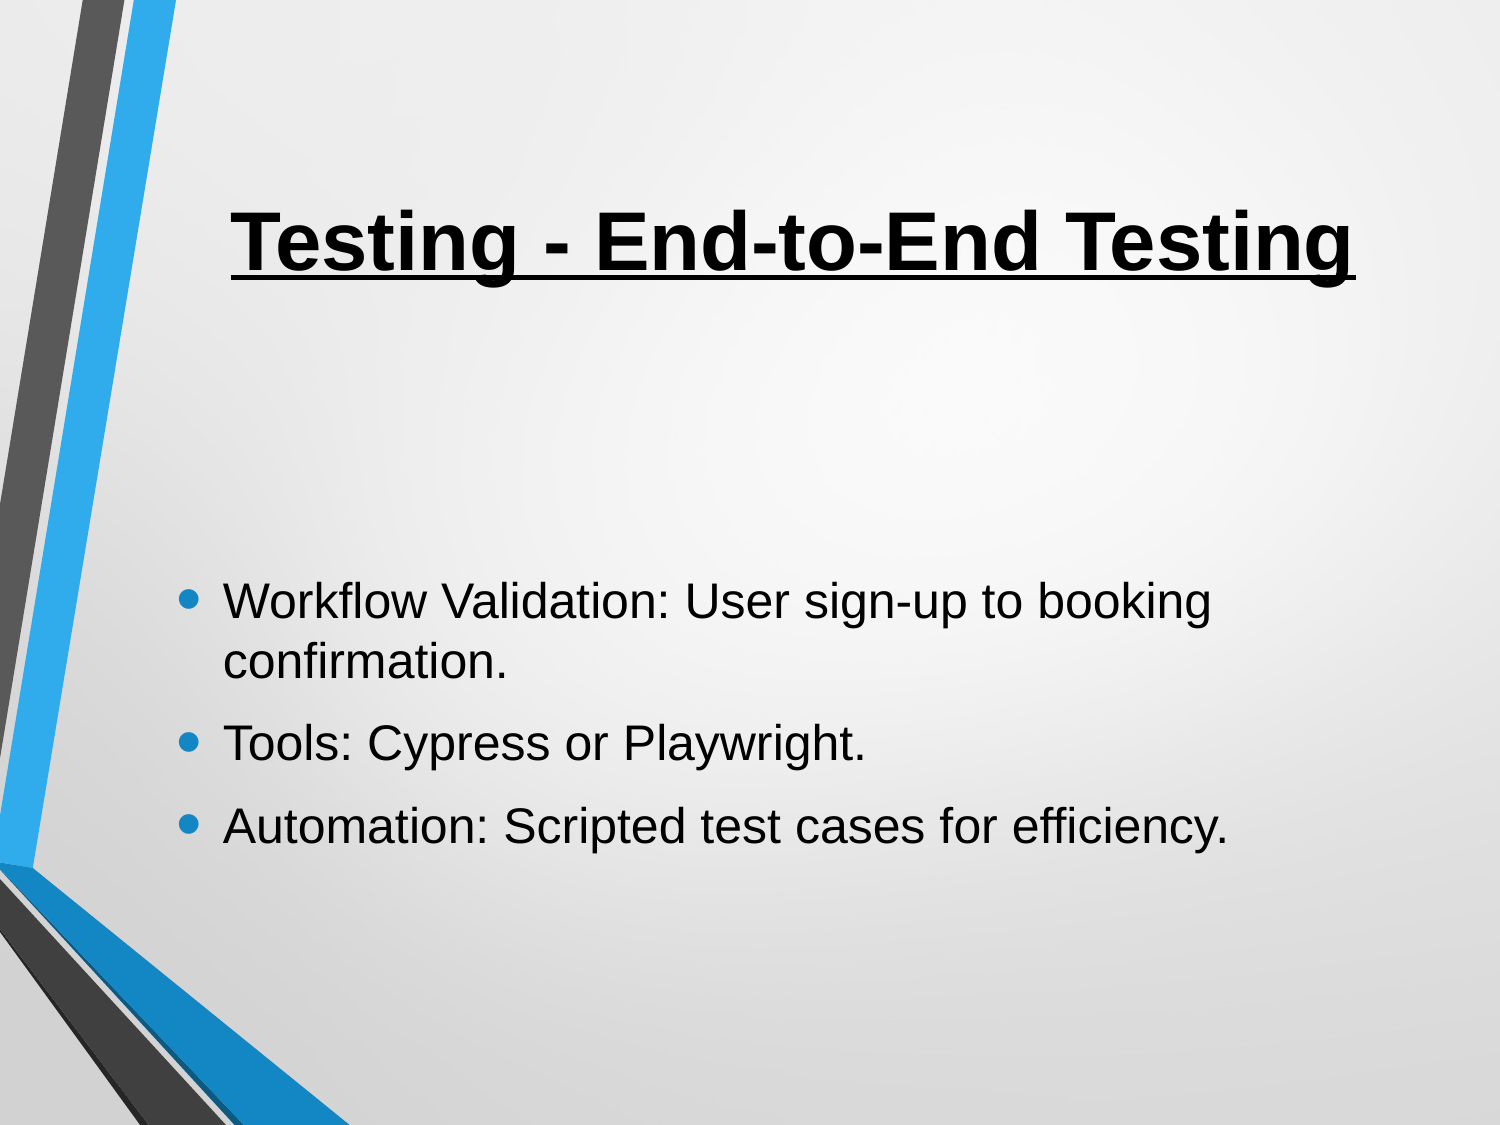

# Testing - End-to-End Testing
Workflow Validation: User sign-up to booking confirmation.
Tools: Cypress or Playwright.
Automation: Scripted test cases for efficiency.